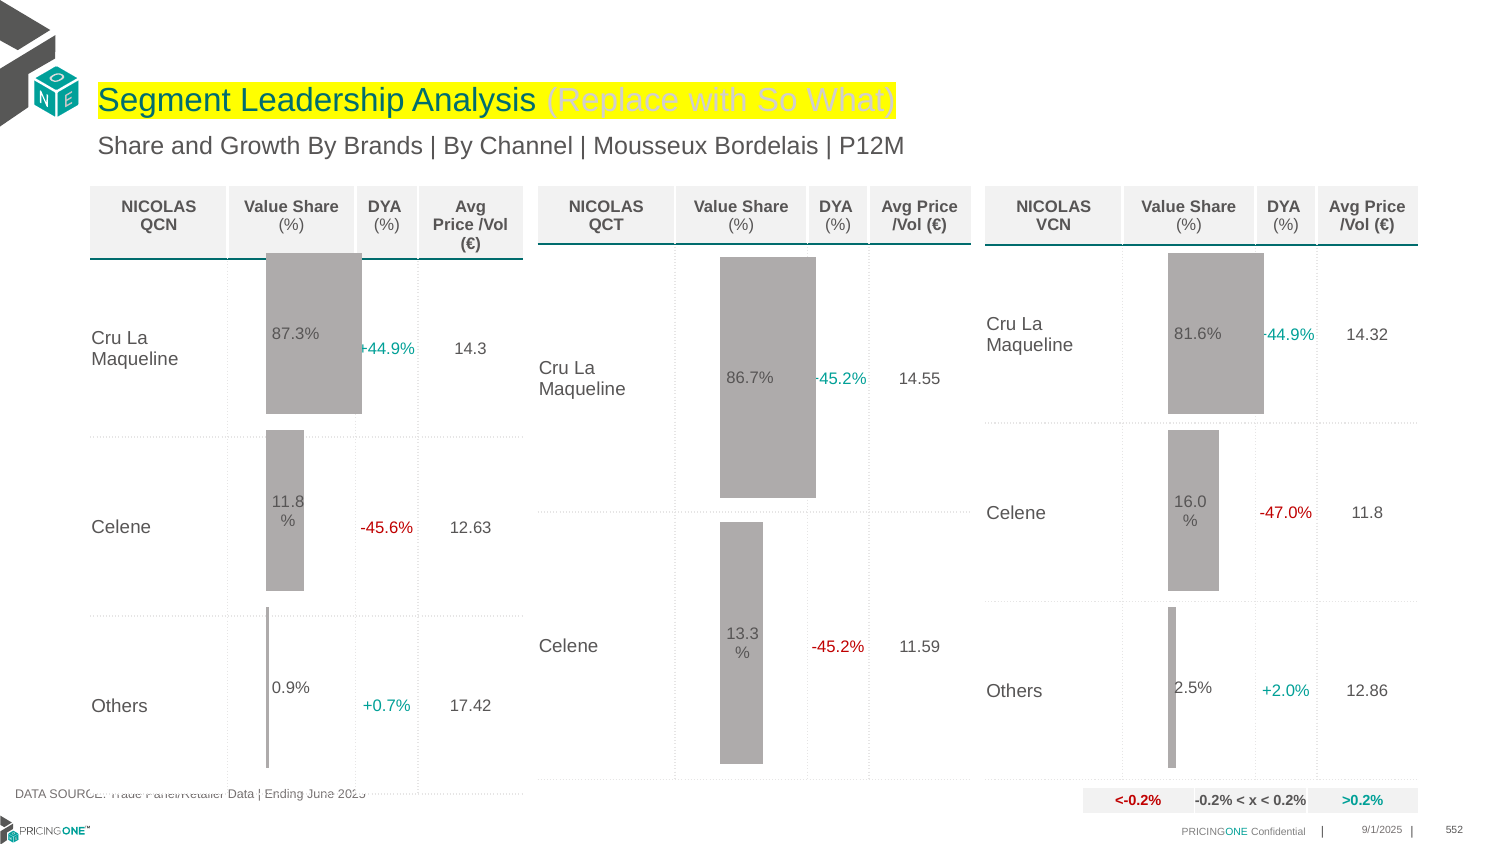

# Segment Leadership Analysis (Replace with So What)
Share and Growth By Brands | By Channel | Mousseux Bordelais | P12M
| NICOLAS QCT | Value Share (%) | DYA (%) | Avg Price /Vol (€) |
| --- | --- | --- | --- |
| Cru La Maqueline |  | +45.2% | 14.55 |
| Celene |  | -45.2% | 11.59 |
| NICOLAS QCN | Value Share (%) | DYA (%) | Avg Price /Vol (€) |
| --- | --- | --- | --- |
| Cru La Maqueline |  | +44.9% | 14.3 |
| Celene |  | -45.6% | 12.63 |
| Others |  | +0.7% | 17.42 |
| NICOLAS VCN | Value Share (%) | DYA (%) | Avg Price /Vol (€) |
| --- | --- | --- | --- |
| Cru La Maqueline |  | +44.9% | 14.32 |
| Celene |  | -47.0% | 11.8 |
| Others |  | +2.0% | 12.86 |

### Chart

| Category | Mousseux Bordelais | NICOLAS QCN |
|---|---|
|  | 0.8727912163321324 |

### Chart

| Category | Mousseux Bordelais | NICOLAS QCT |
|---|---|
|  | 0.867257726880926 |

### Chart

| Category | Mousseux Bordelais | NICOLAS VCN |
|---|---|
|  | 0.8156345800122624 |
DATA SOURCE: Trade Panel/Retailer Data | Ending June 2025
| <-0.2% | -0.2% < x < 0.2% | >0.2% |
| --- | --- | --- |

9/1/2025
552